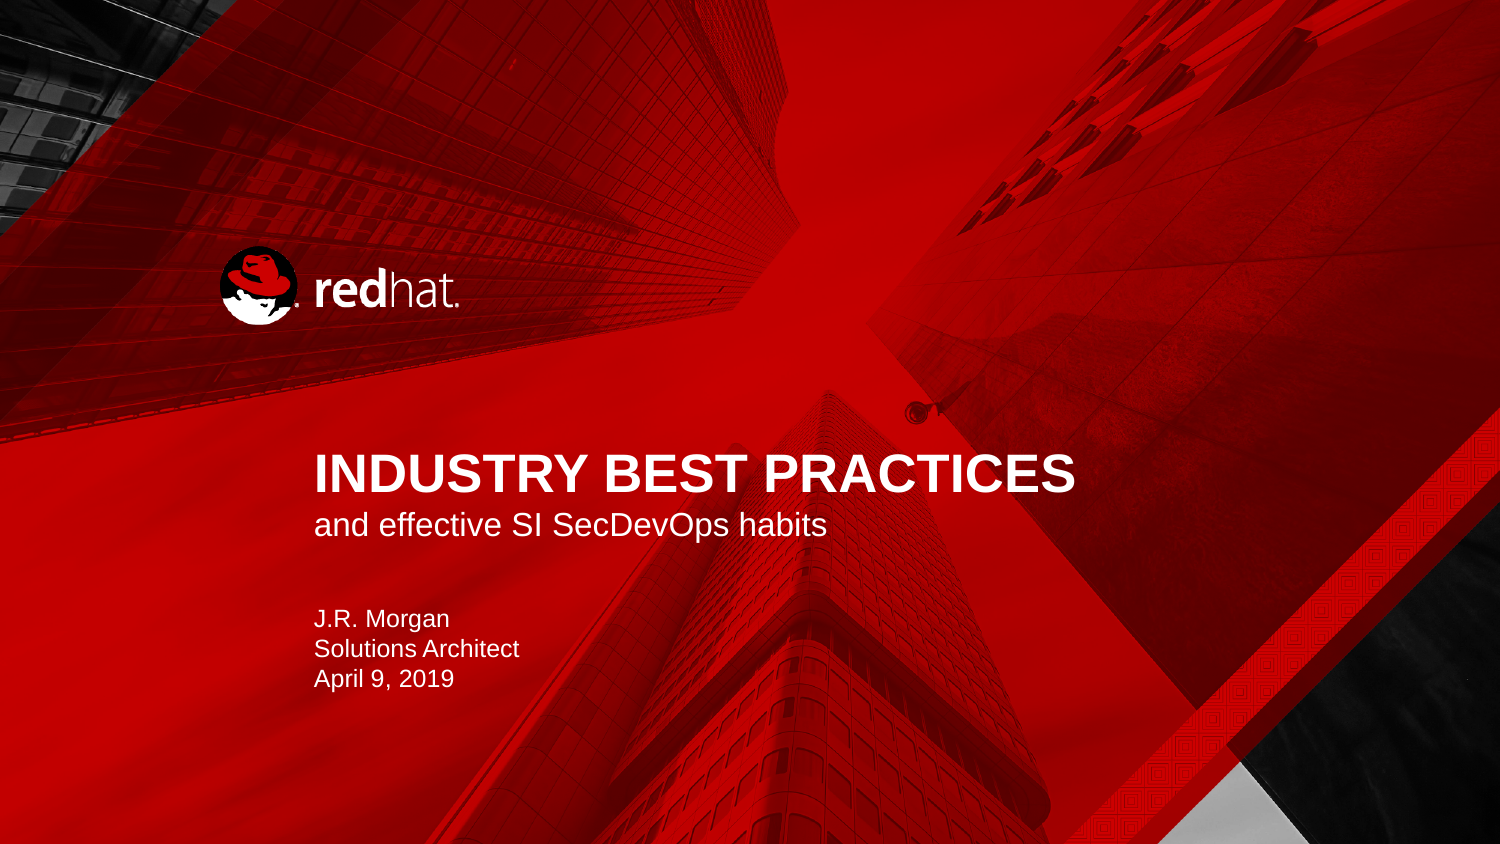

# INDUSTRY BEST PRACTICES
and effective SI SecDevOps habits
J.R. Morgan
Solutions Architect
April 9, 2019